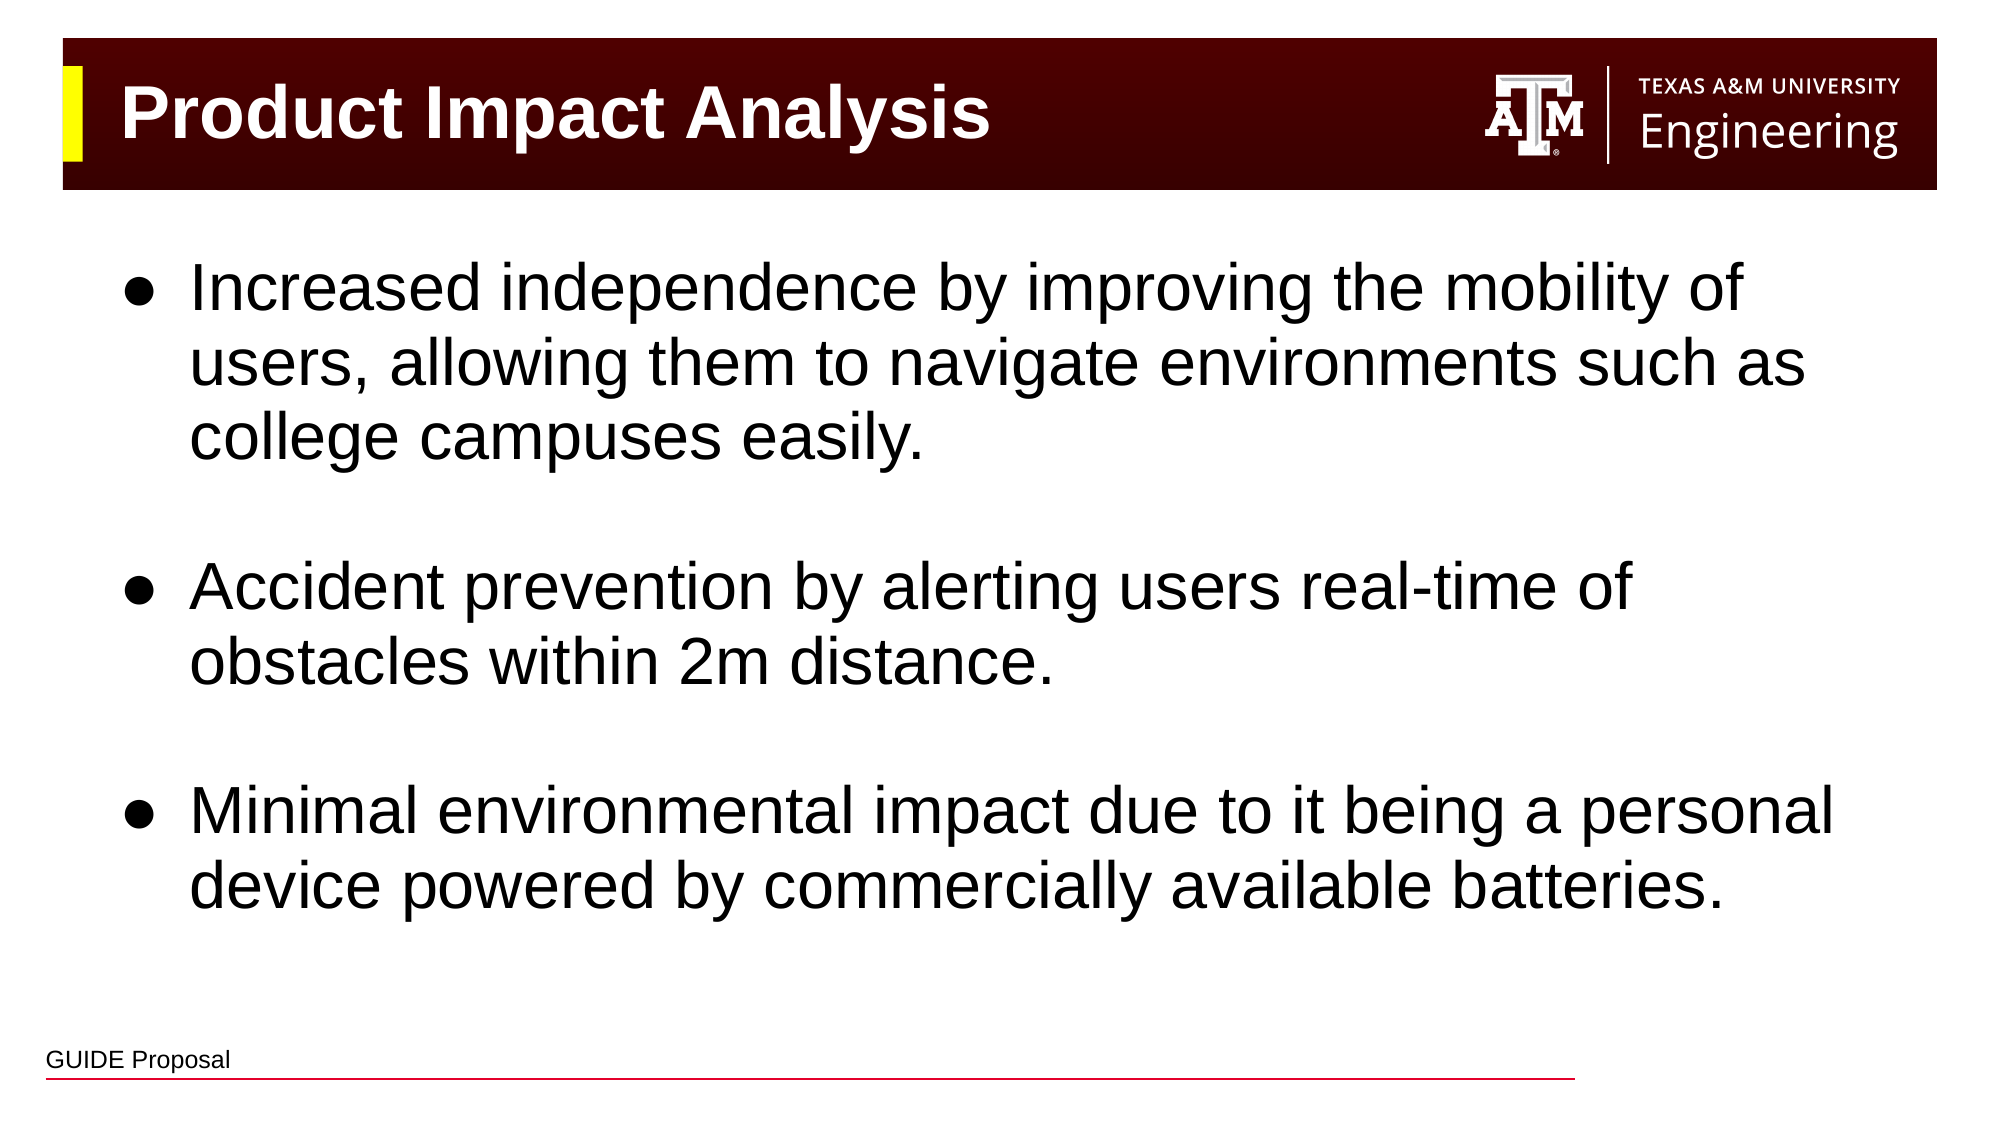

# Product Impact Analysis
Increased independence by improving the mobility of users, allowing them to navigate environments such as college campuses easily.

Accident prevention by alerting users real-time of obstacles within 2m distance.

Minimal environmental impact due to it being a personal device powered by commercially available batteries.